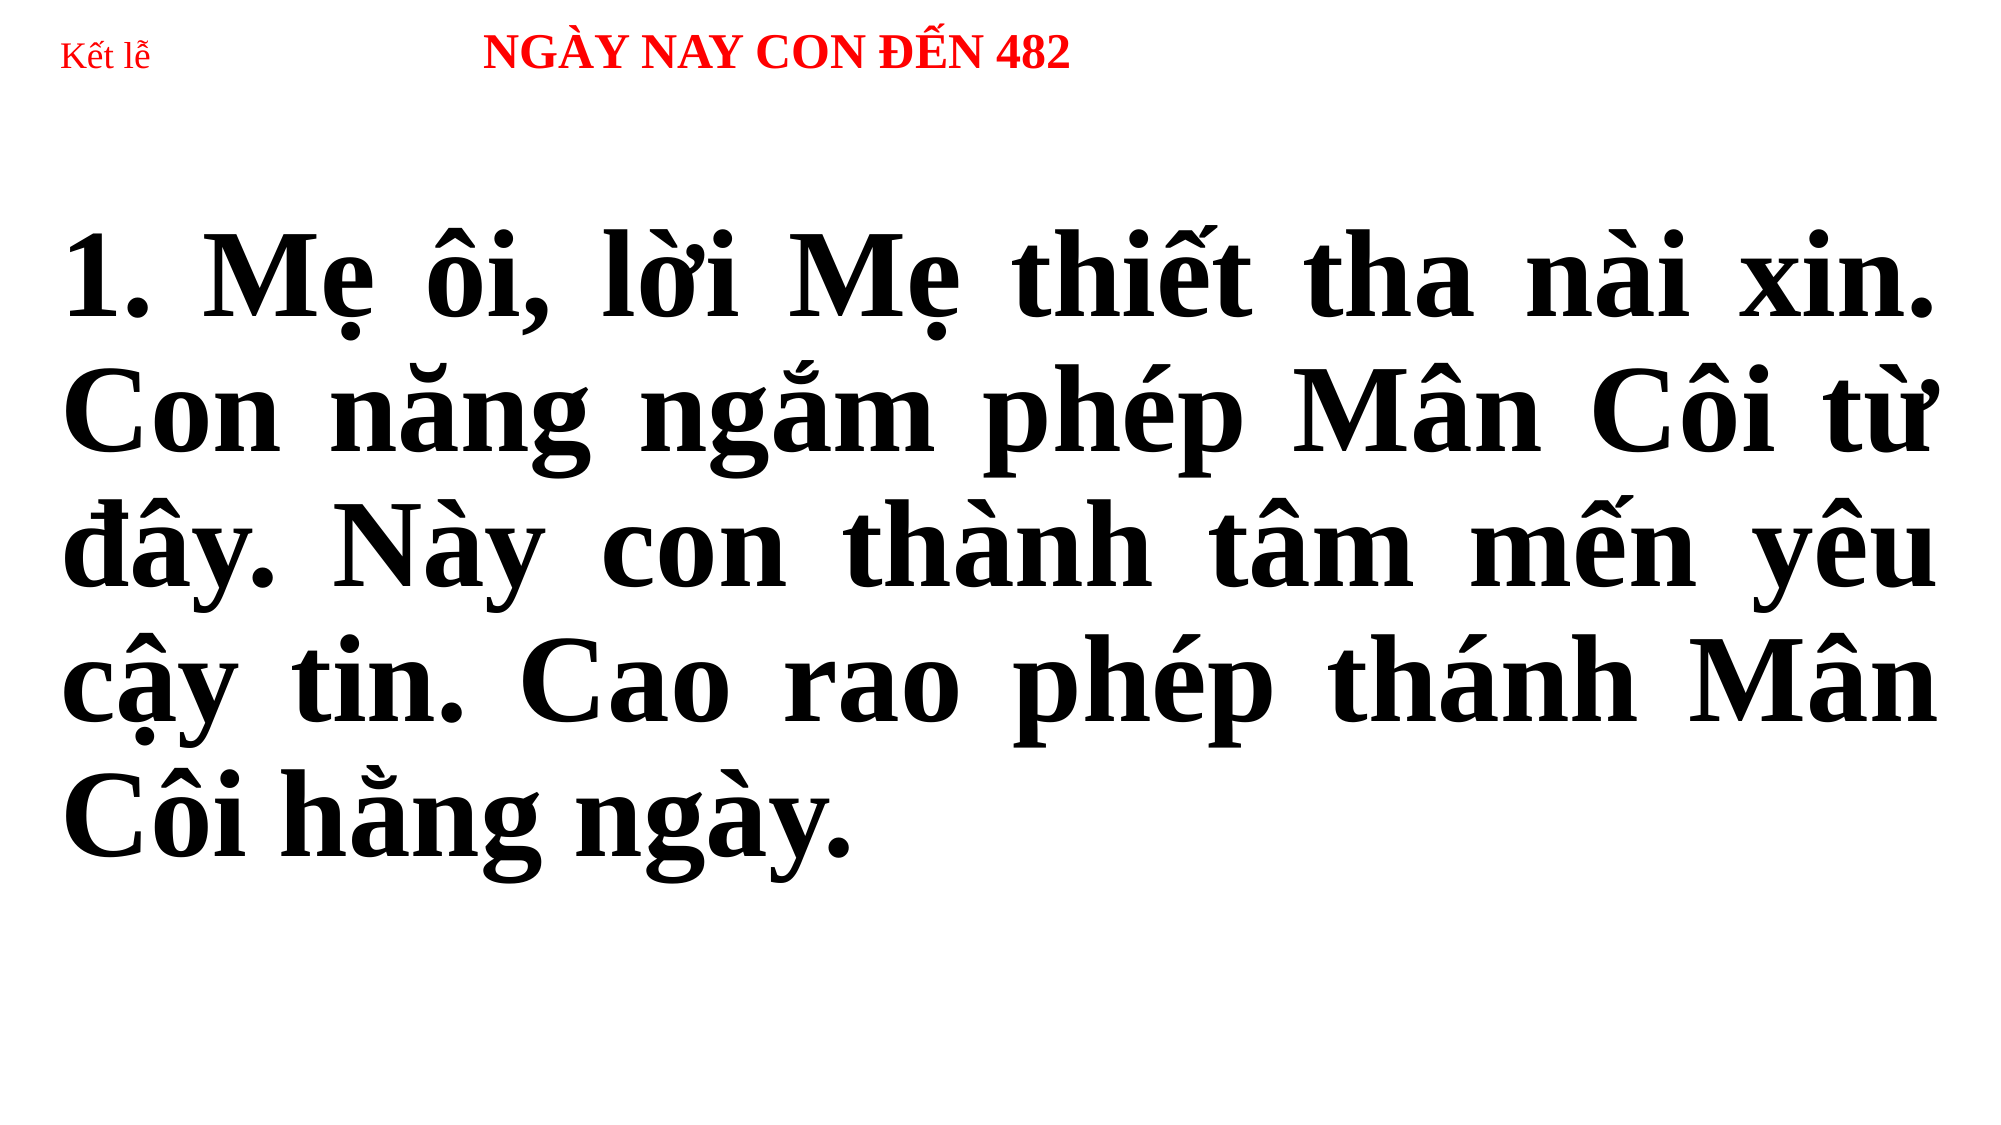

# Kết lễ                                   NGÀY NAY CON ĐẾN 482
1. Mẹ ôi, lời Mẹ thiết tha nài xin. Con năng ngắm phép Mân Côi từ đây. Này con thành tâm mến yêu cậy tin. Cao rao phép thánh Mân Côi hằng ngày.